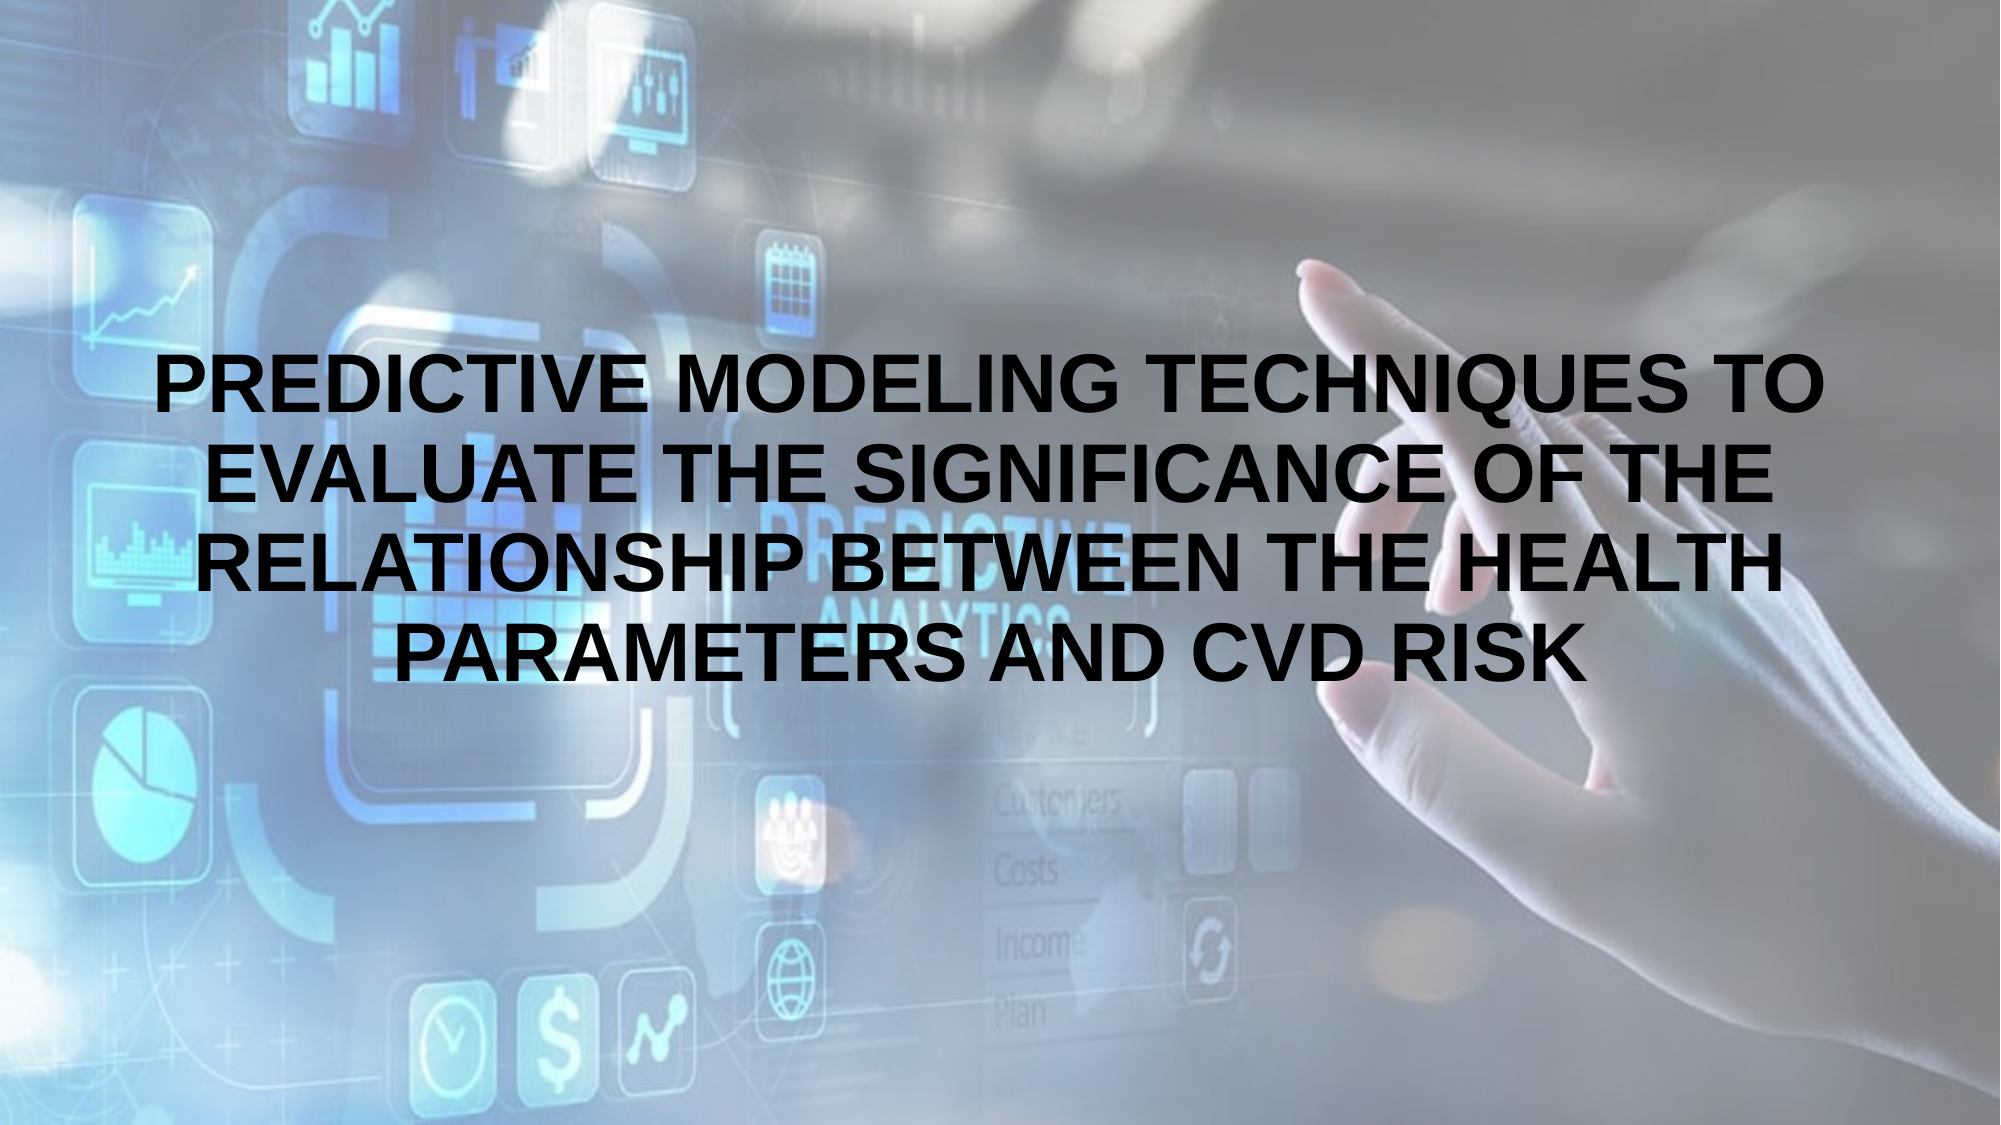

# PREDICTIVE MODELING TECHNIQUES TO EVALUATE THE SIGNIFICANCE OF THE RELATIONSHIP BETWEEN THE HEALTH PARAMETERS AND CVD RISK